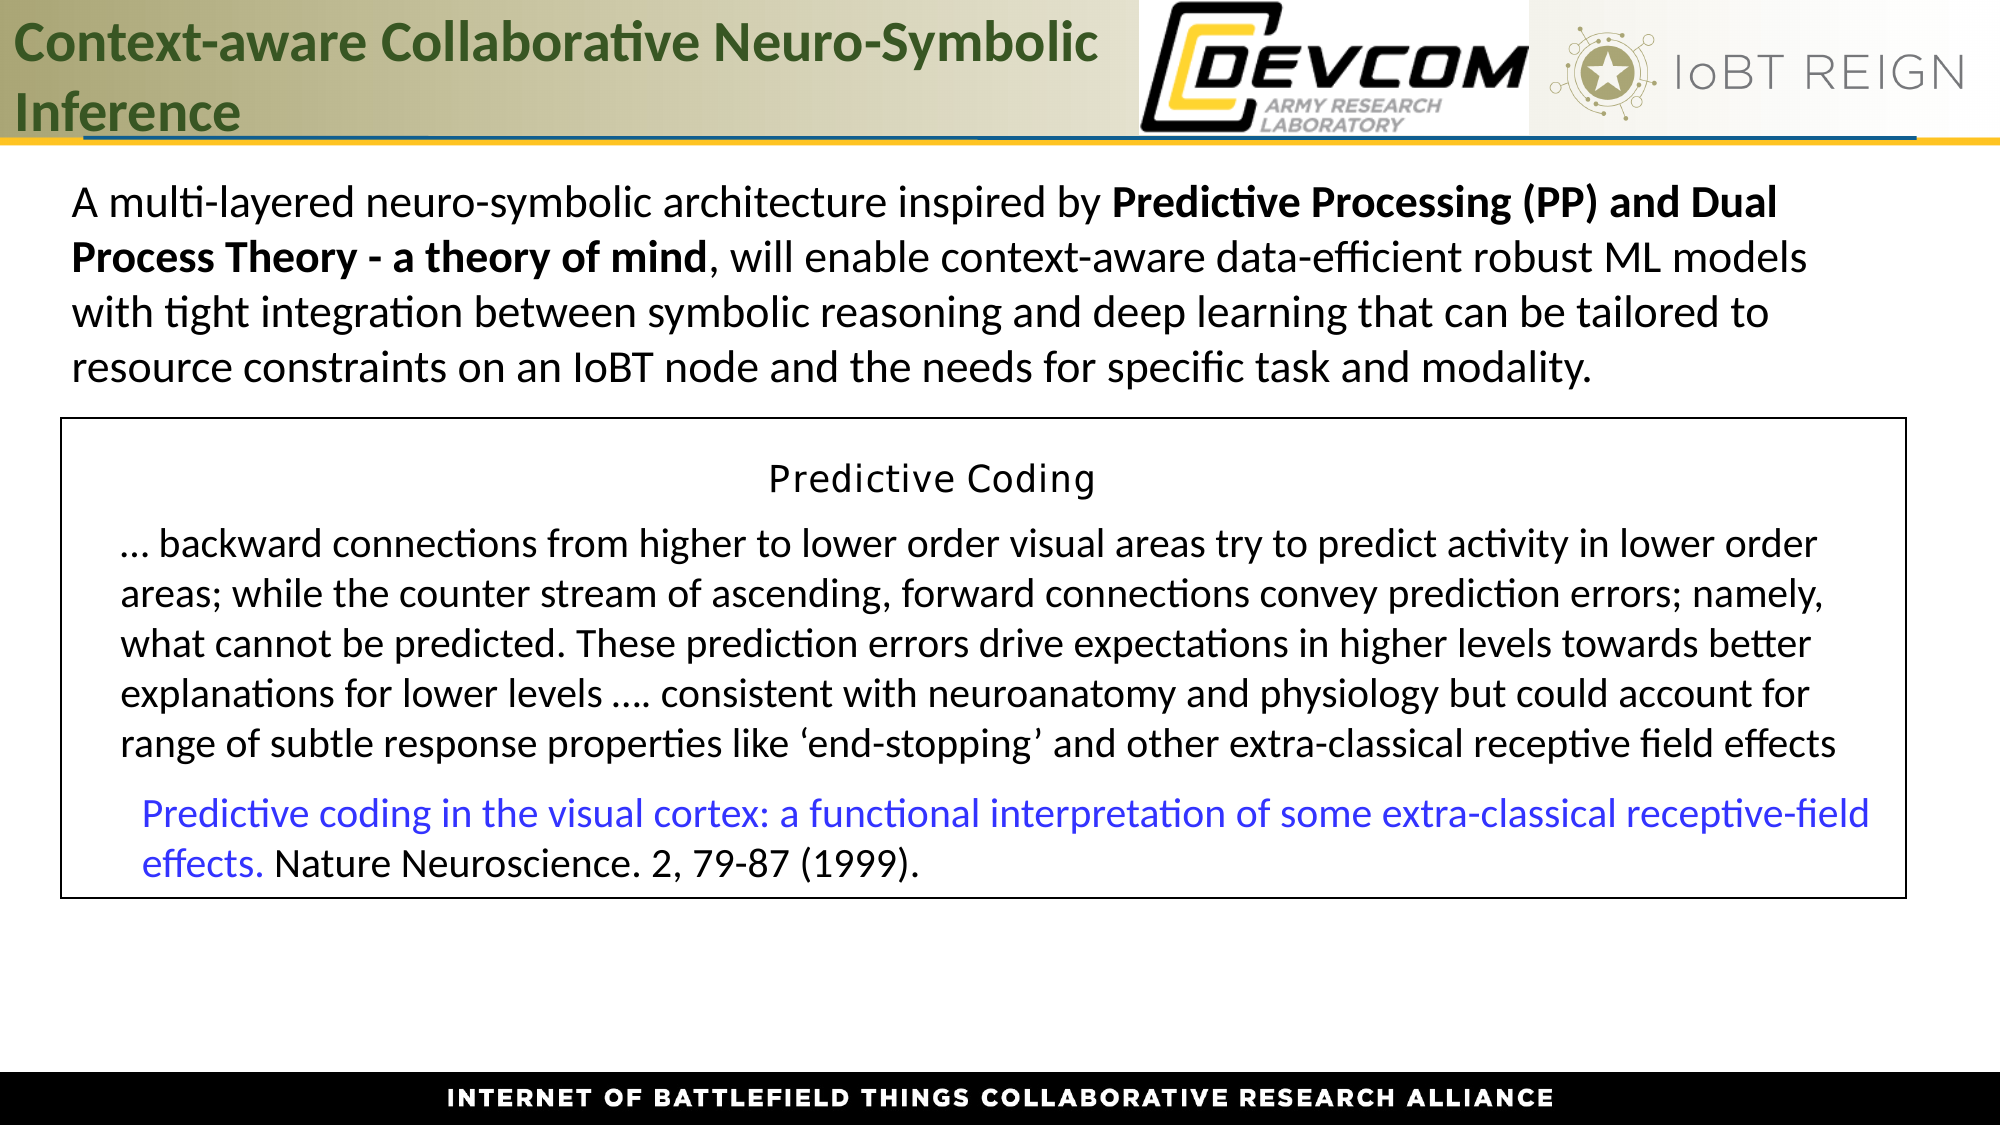

Context-aware Collaborative Neuro-Symbolic Inference
A multi-layered neuro-symbolic architecture inspired by Predictive Processing (PP) and Dual Process Theory - a theory of mind, will enable context-aware data-efficient robust ML models with tight integration between symbolic reasoning and deep learning that can be tailored to resource constraints on an IoBT node and the needs for specific task and modality.

Predictive Coding
… backward connections from higher to lower order visual areas try to predict activity in lower order areas; while the counter stream of ascending, forward connections convey prediction errors; namely, what cannot be predicted. These prediction errors drive expectations in higher levels towards better explanations for lower levels …. consistent with neuroanatomy and physiology but could account for range of subtle response properties like ‘end-stopping’ and other extra-classical receptive field effects
Predictive coding in the visual cortex: a functional interpretation of some extra-classical receptive-field effects. Nature Neuroscience. 2, 79-87 (1999).